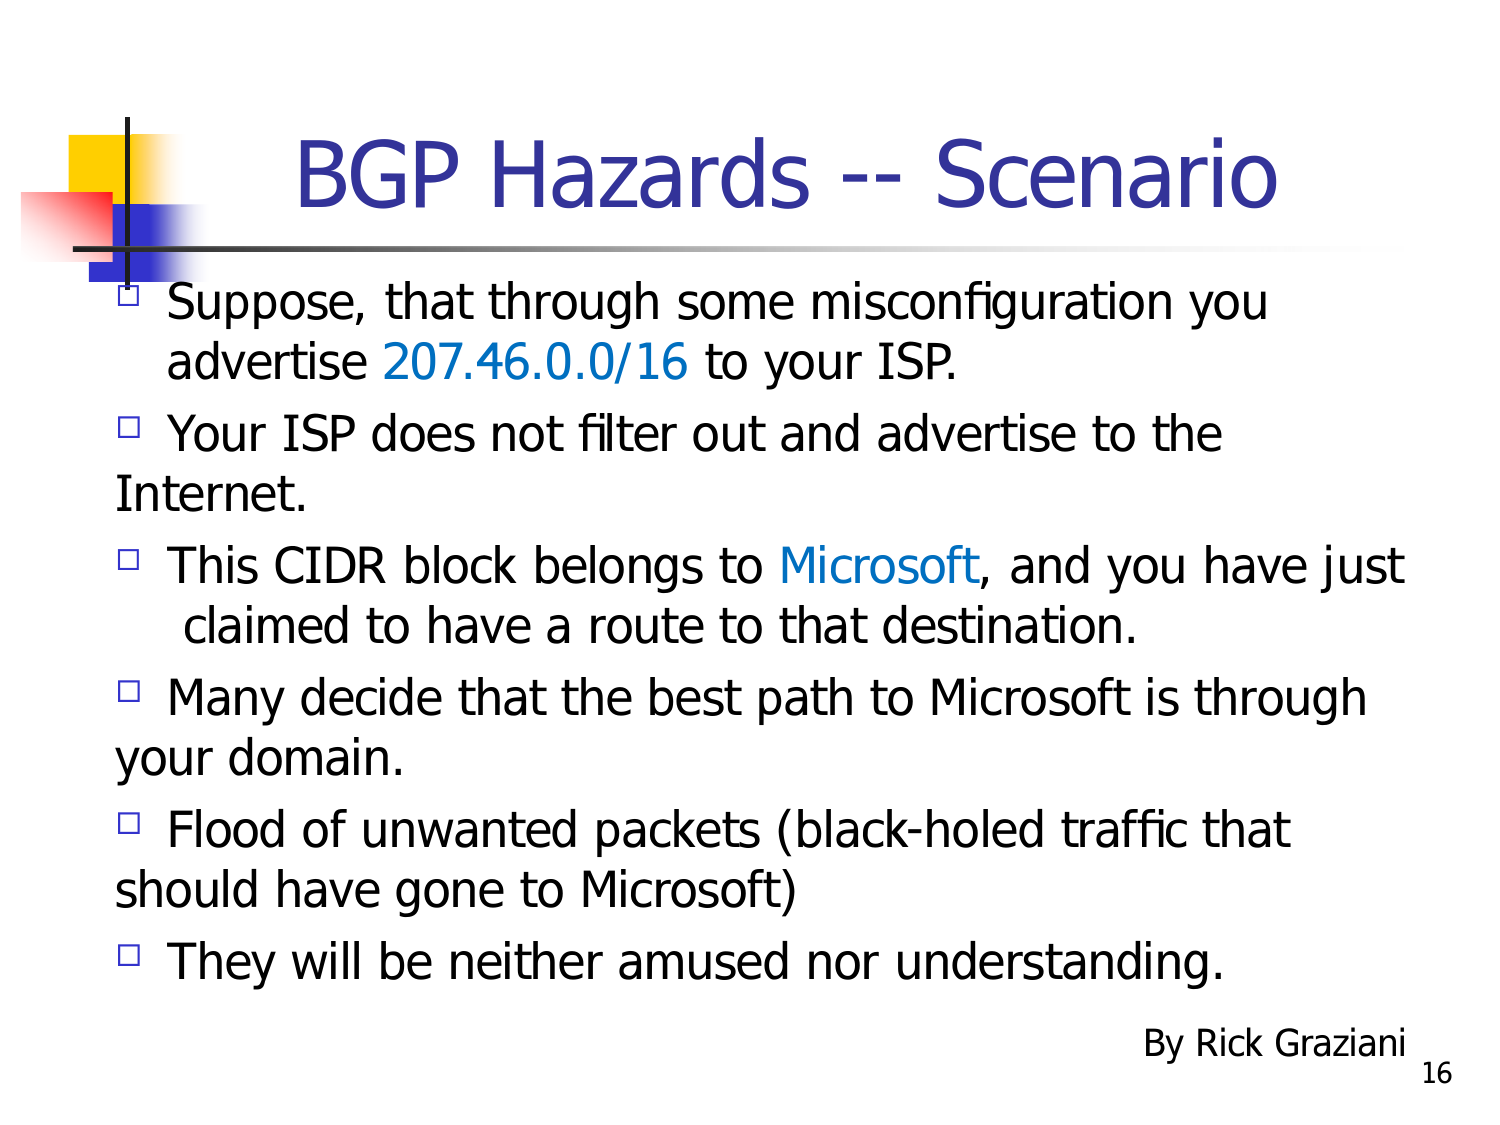

# BGP Hazards -- Scenario
Suppose, that through some misconfiguration you  advertise 207.46.0.0/16 to your ISP.
Your ISP does not filter out and advertise to the
Internet.
This CIDR block belongs to Microsoft, and you have just  claimed to have a route to that destination.
Many decide that the best path to Microsoft is through
your domain.
Flood of unwanted packets (black-holed traffic that
should have gone to Microsoft)
They will be neither amused nor understanding.
By Rick Graziani
16